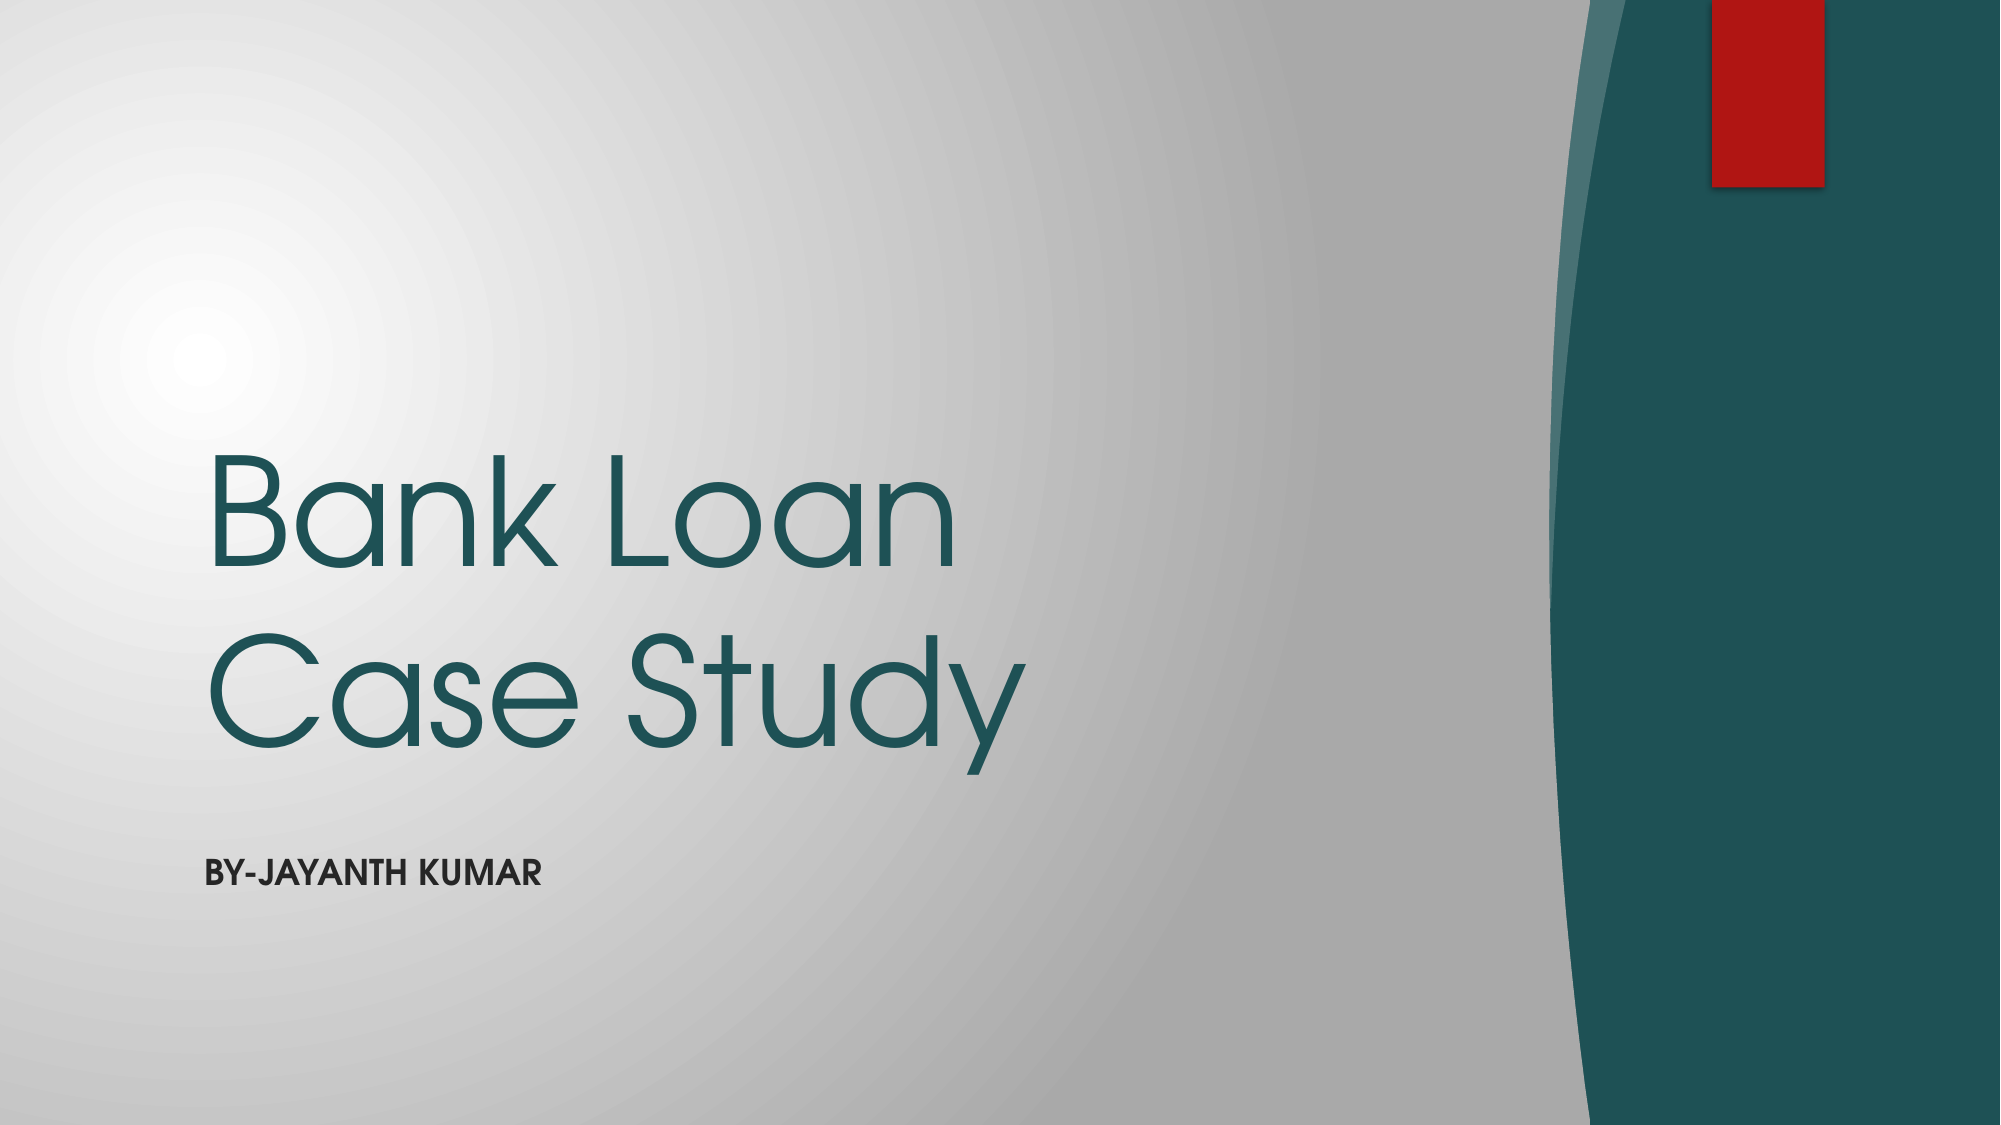

# Bank Loan Case Study

BY-Jayanth Kumar